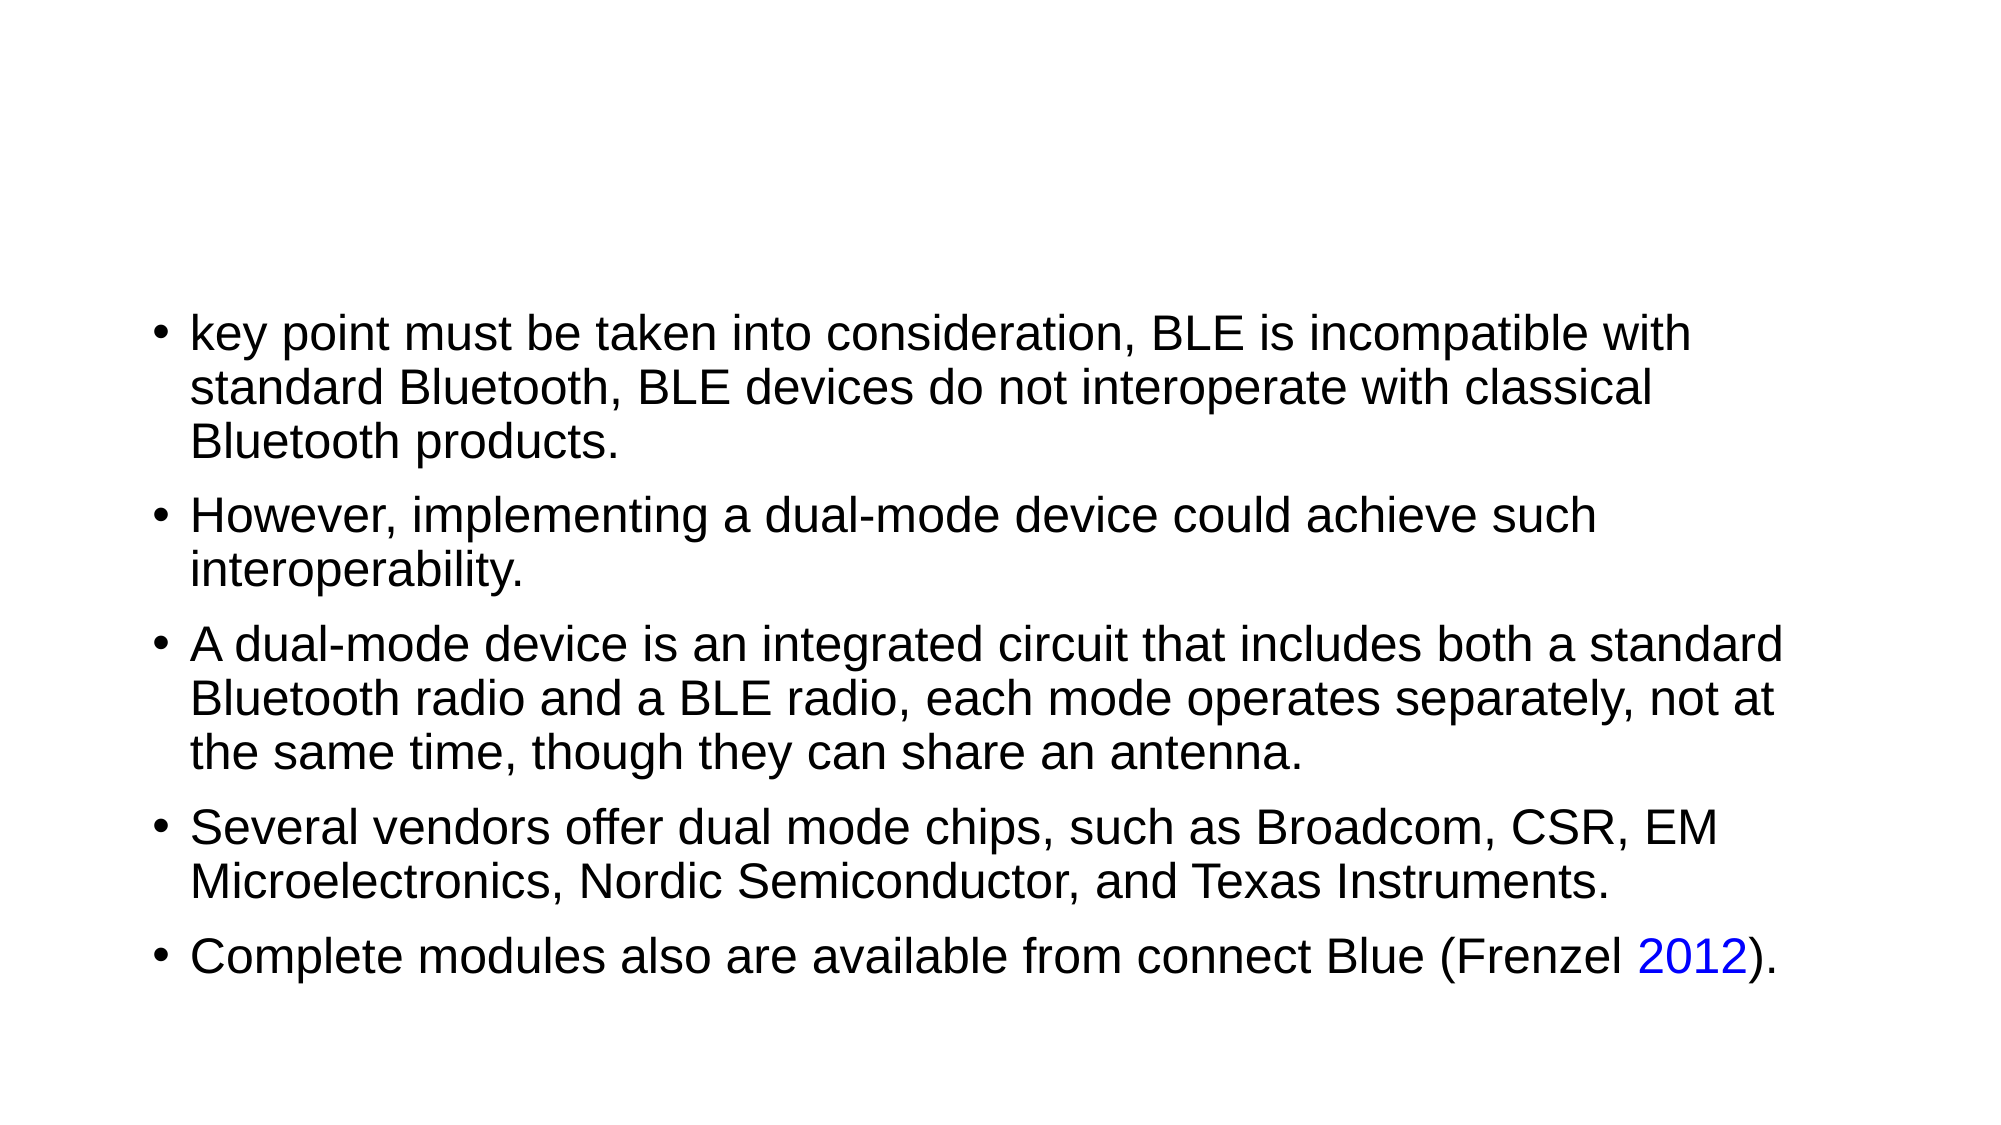

#
key point must be taken into consideration, BLE is incompatible with standard Bluetooth, BLE devices do not interoperate with classical Bluetooth products.
However, implementing a dual-mode device could achieve such interoperability.
A dual-mode device is an integrated circuit that includes both a standard Bluetooth radio and a BLE radio, each mode operates separately, not at the same time, though they can share an antenna.
Several vendors offer dual mode chips, such as Broadcom, CSR, EM Microelectronics, Nordic Semiconductor, and Texas Instruments.
Complete modules also are available from connect Blue (Frenzel 2012).